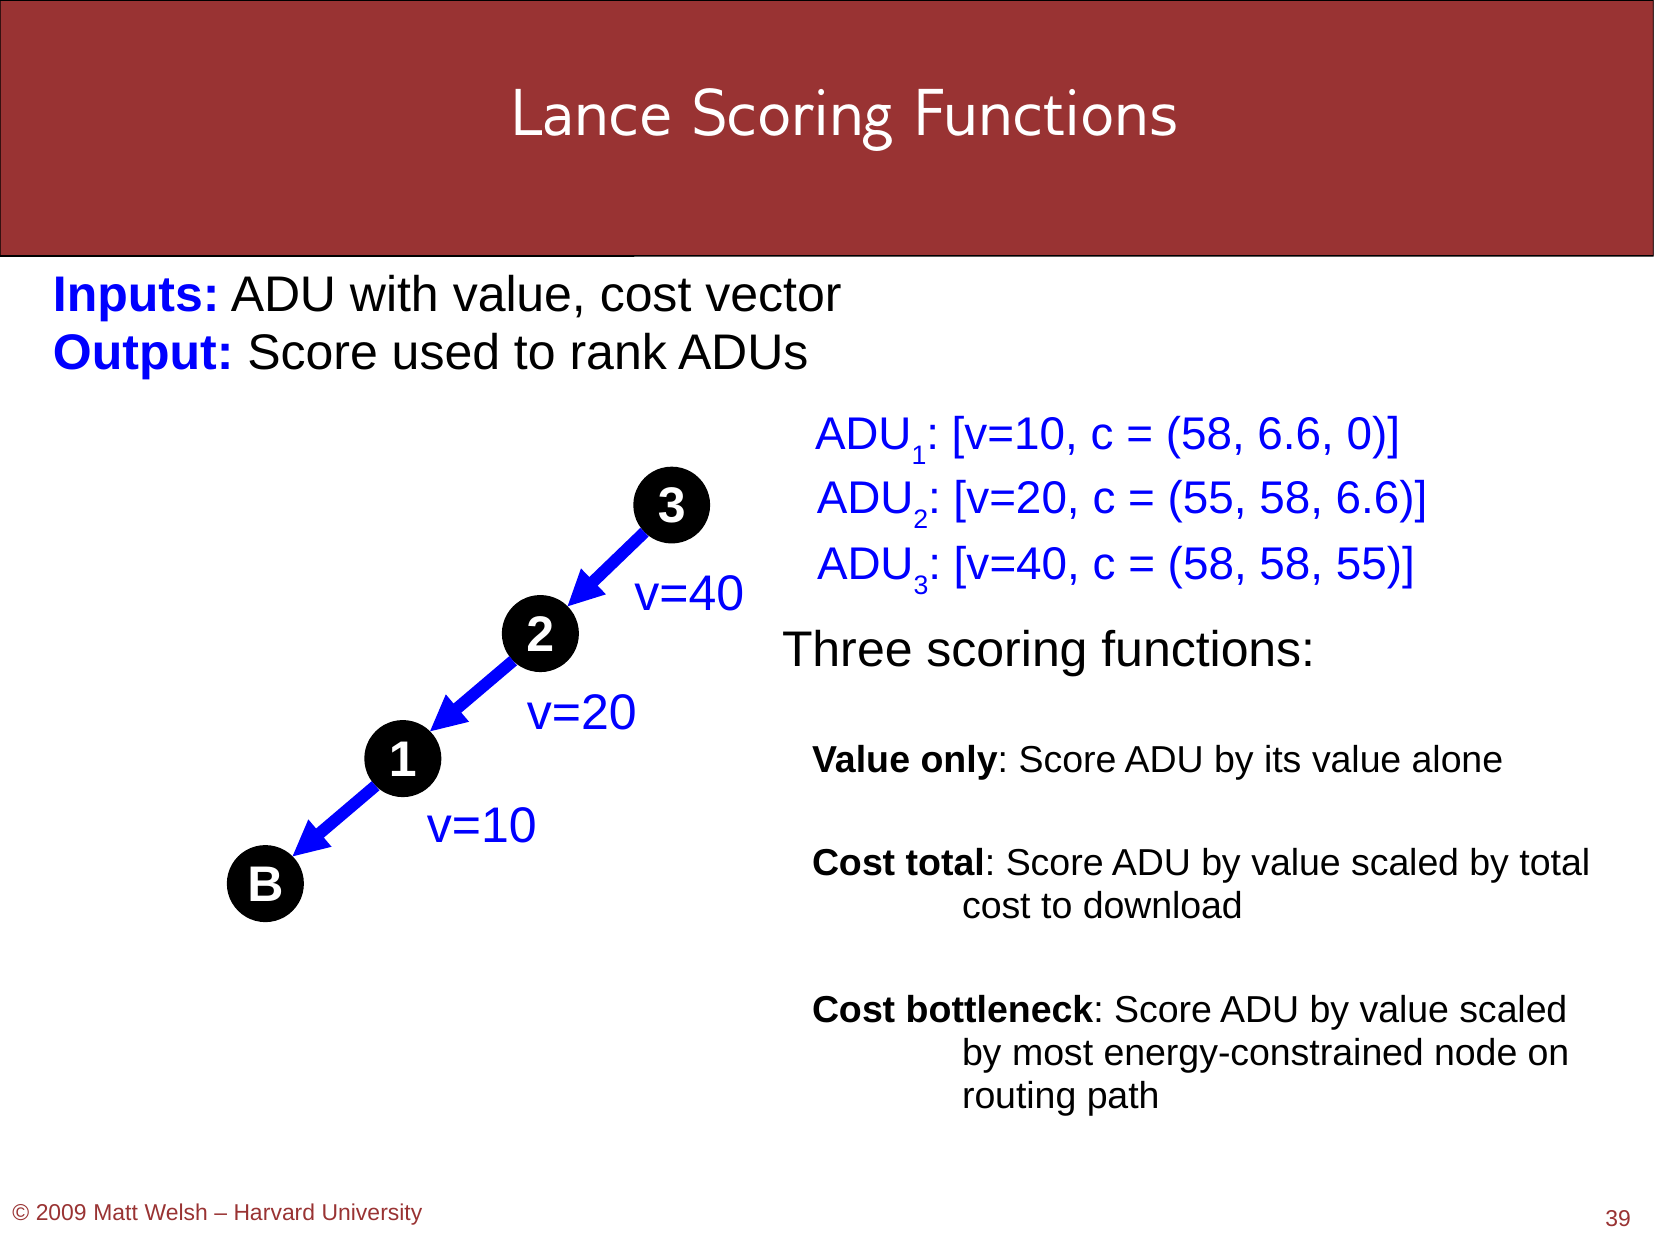

Lance Scoring Functions
Inputs: ADU with value, cost vector
Output: Score used to rank ADUs
ADU1: [v=10, c = (58, 6.6, 0)]
3
ADU2: [v=20, c = (55, 58, 6.6)]
ADU3: [v=40, c = (58, 58, 55)]
v=40
2
Three scoring functions:
	Value only: Score ADU by its value alone
	Cost total: Score ADU by value scaled by total
	cost to download
	Cost bottleneck: Score ADU by value scaled
	by most energy-constrained node on
	routing path

v=20
1
v=10
B